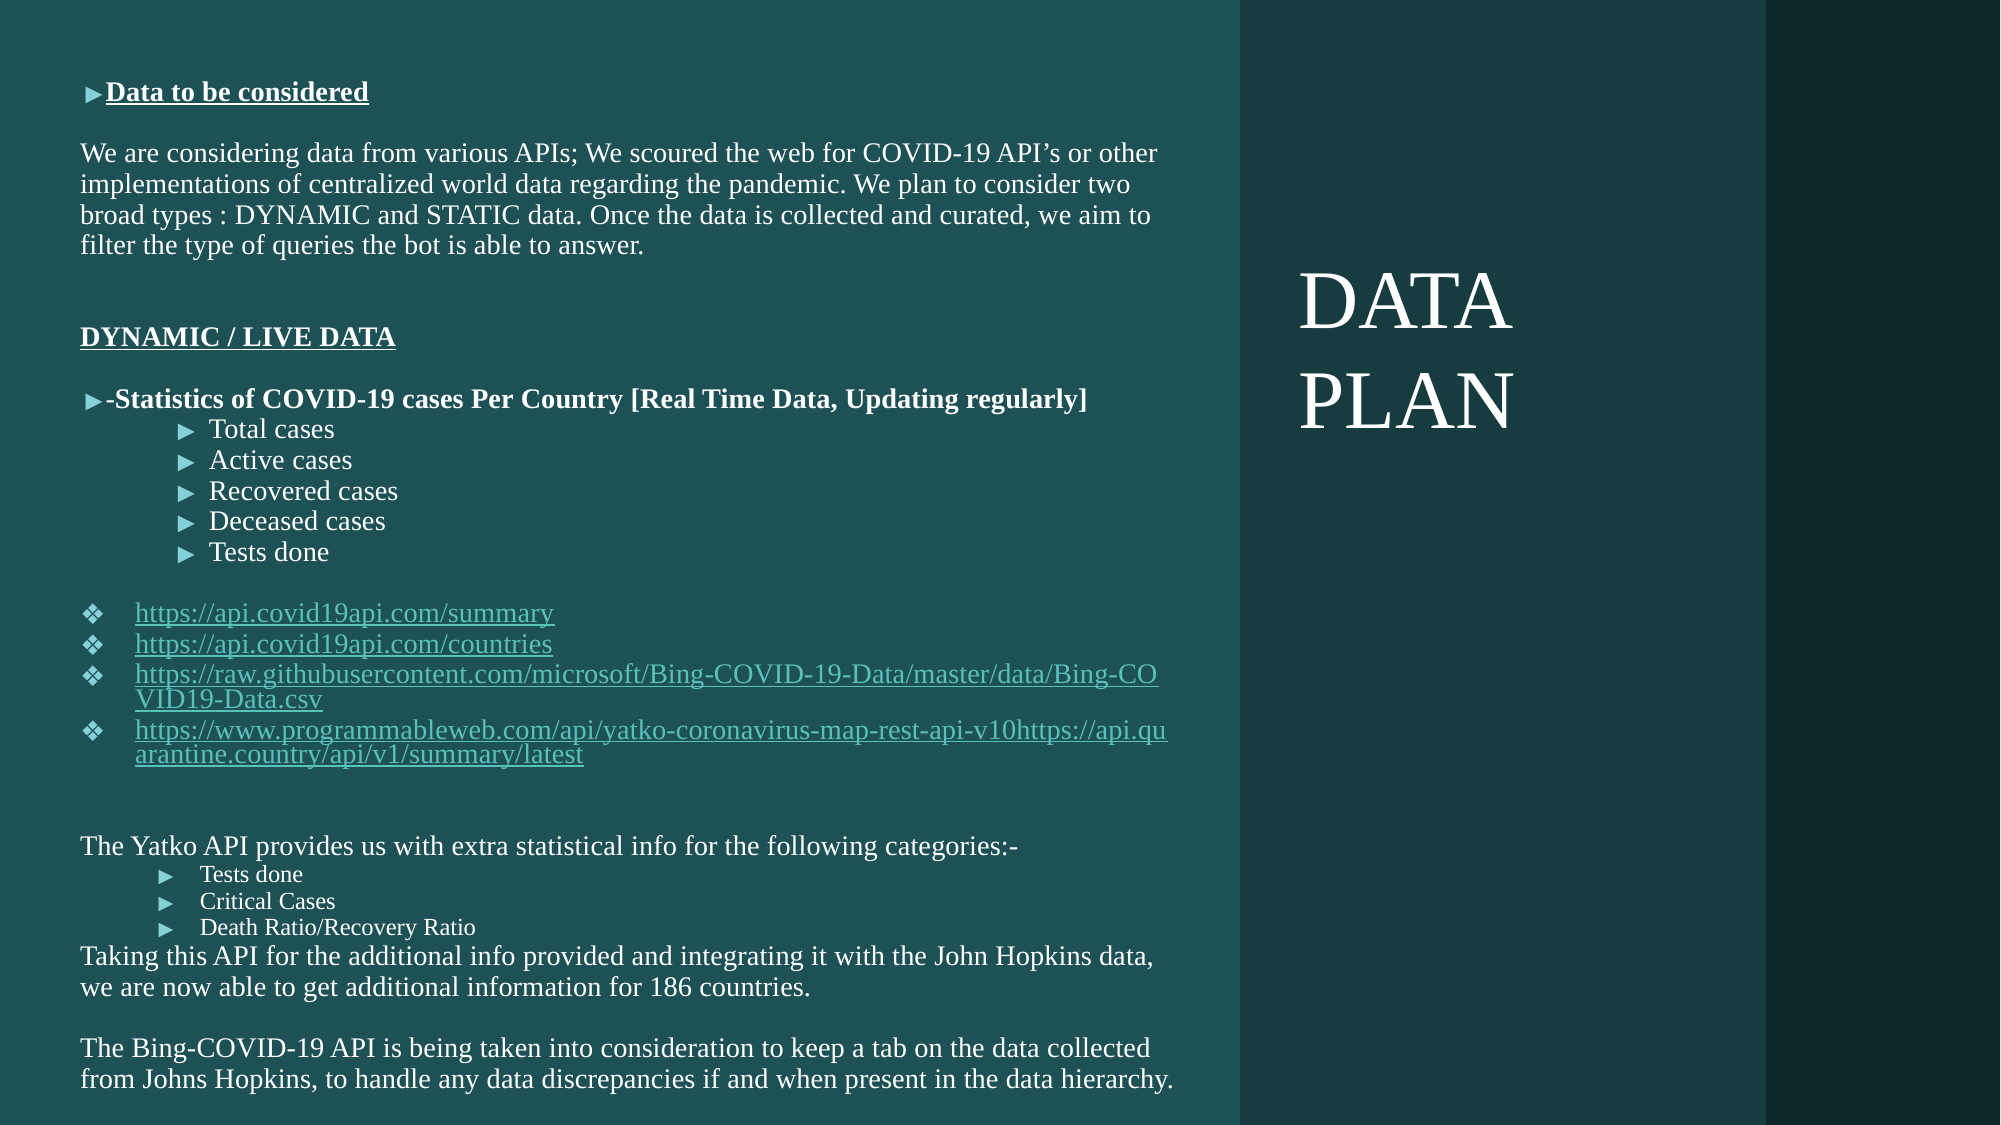

Data to be considered

We are considering data from various APIs; We scoured the web for COVID-19 API’s or other implementations of centralized world data regarding the pandemic. We plan to consider two broad types : DYNAMIC and STATIC data. Once the data is collected and curated, we aim to filter the type of queries the bot is able to answer.

DYNAMIC / LIVE DATA

-Statistics of COVID-19 cases Per Country [Real Time Data, Updating regularly]
Total cases
Active cases
Recovered cases
Deceased cases
Tests done

https://api.covid19api.com/summary
https://api.covid19api.com/countries
https://raw.githubusercontent.com/microsoft/Bing-COVID-19-Data/master/data/Bing-COVID19-Data.csv
https://www.programmableweb.com/api/yatko-coronavirus-map-rest-api-v10https://api.quarantine.country/api/v1/summary/latest

The Yatko API provides us with extra statistical info for the following categories:-
Tests done
Critical Cases
Death Ratio/Recovery Ratio
Taking this API for the additional info provided and integrating it with the John Hopkins data, we are now able to get additional information for 186 countries.

The Bing-COVID-19 API is being taken into consideration to keep a tab on the data collected from Johns Hopkins, to handle any data discrepancies if and when present in the data hierarchy.

# DATA PLAN